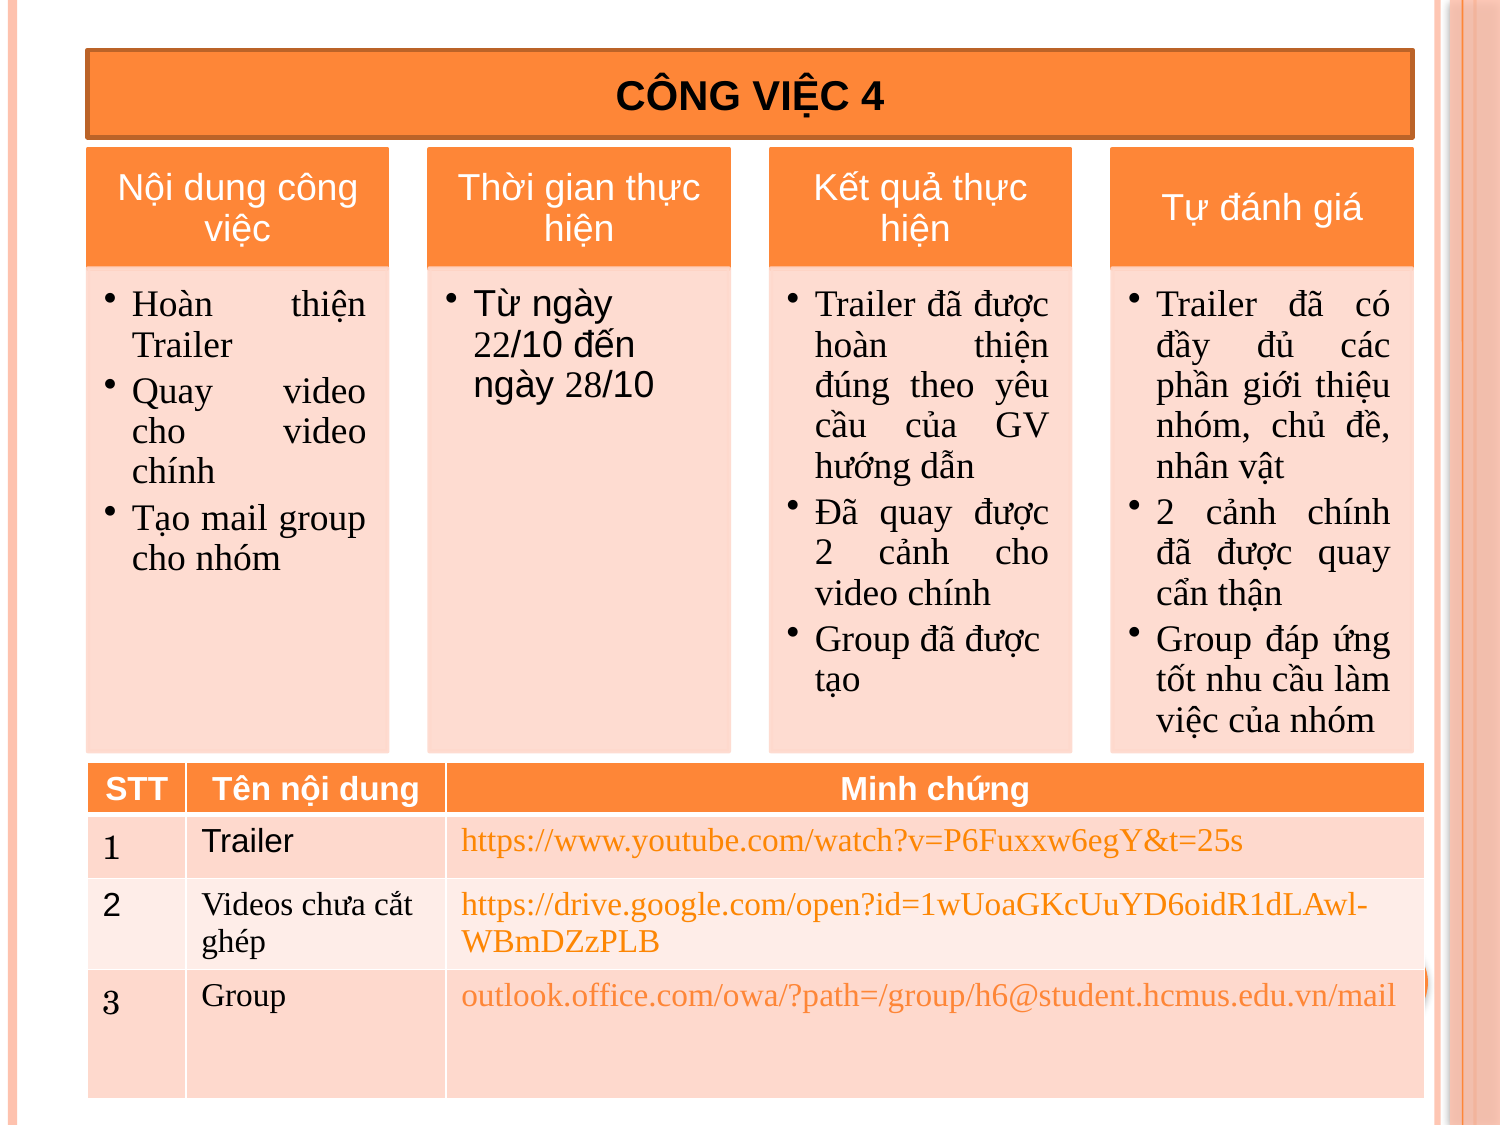

CÔNG VIỆC 4
Nội dung công việc
Hoàn thiện Trailer
Quay video cho video chính
Tạo mail group cho nhóm
Thời gian thực hiện
Từ ngày 22/10 đến ngày 28/10
Kết quả thực hiện
Trailer đã được hoàn thiện đúng theo yêu cầu của GV hướng dẫn
Đã quay được 2 cảnh cho video chính
Group đã được tạo
Tự đánh giá
Trailer đã có đầy đủ các phần giới thiệu nhóm, chủ đề, nhân vật
2 cảnh chính đã được quay cẩn thận
Group đáp ứng tốt nhu cầu làm việc của nhóm
| STT | Tên nội dung | Minh chứng |
| --- | --- | --- |
| 1 | Trailer | https://www.youtube.com/watch?v=P6Fuxxw6egY&t=25s |
| 2 | Videos chưa cắt ghép | https://drive.google.com/open?id=1wUoaGKcUuYD6oidR1dLAwl-WBmDZzPLB |
| 3 | Group | outlook.office.com/owa/?path=/group/h6@student.hcmus.edu.vn/mail |